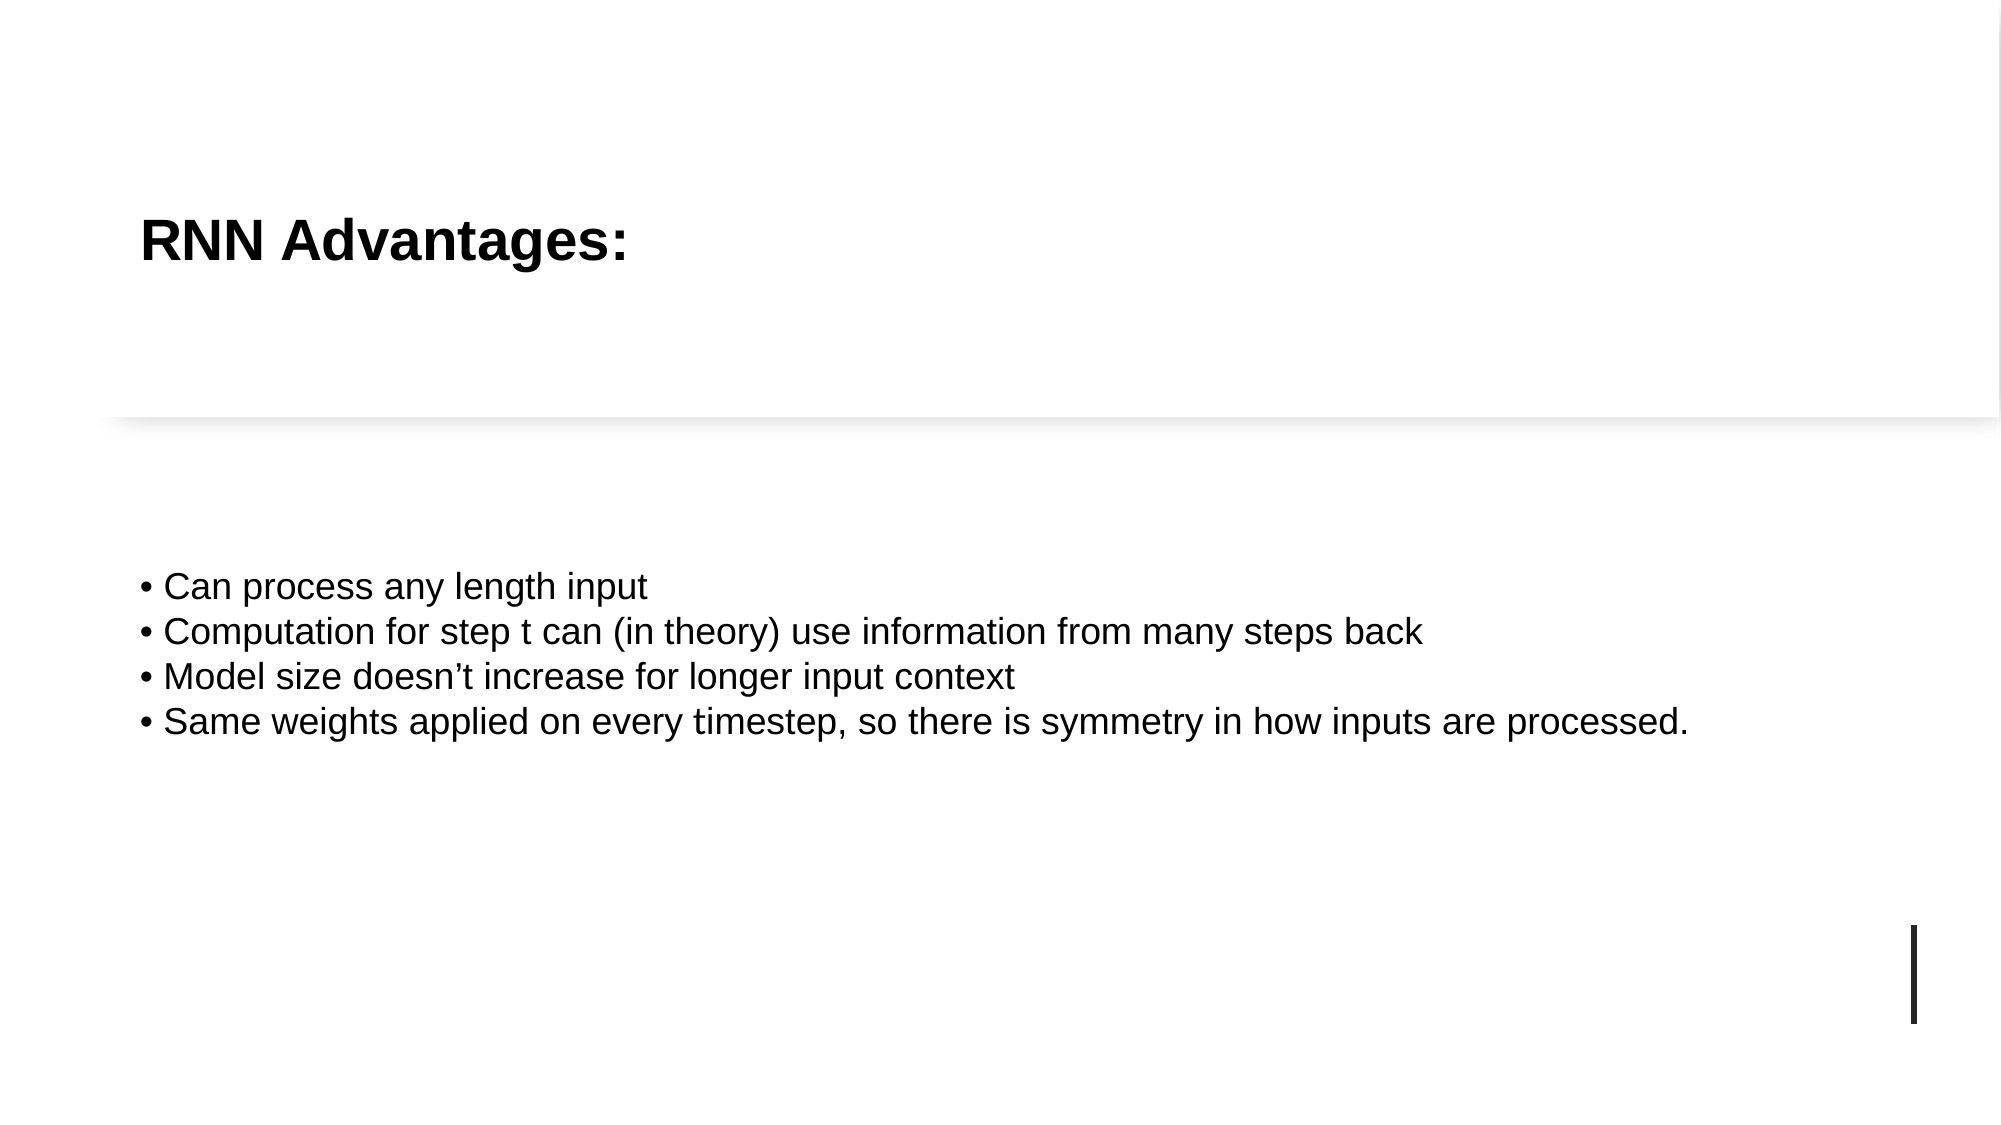

# RNN Advantages:

• Can process any length input
• Computation for step t can (in theory) use information from many steps back
• Model size doesn’t increase for longer input context
• Same weights applied on every timestep, so there is symmetry in how inputs are processed.